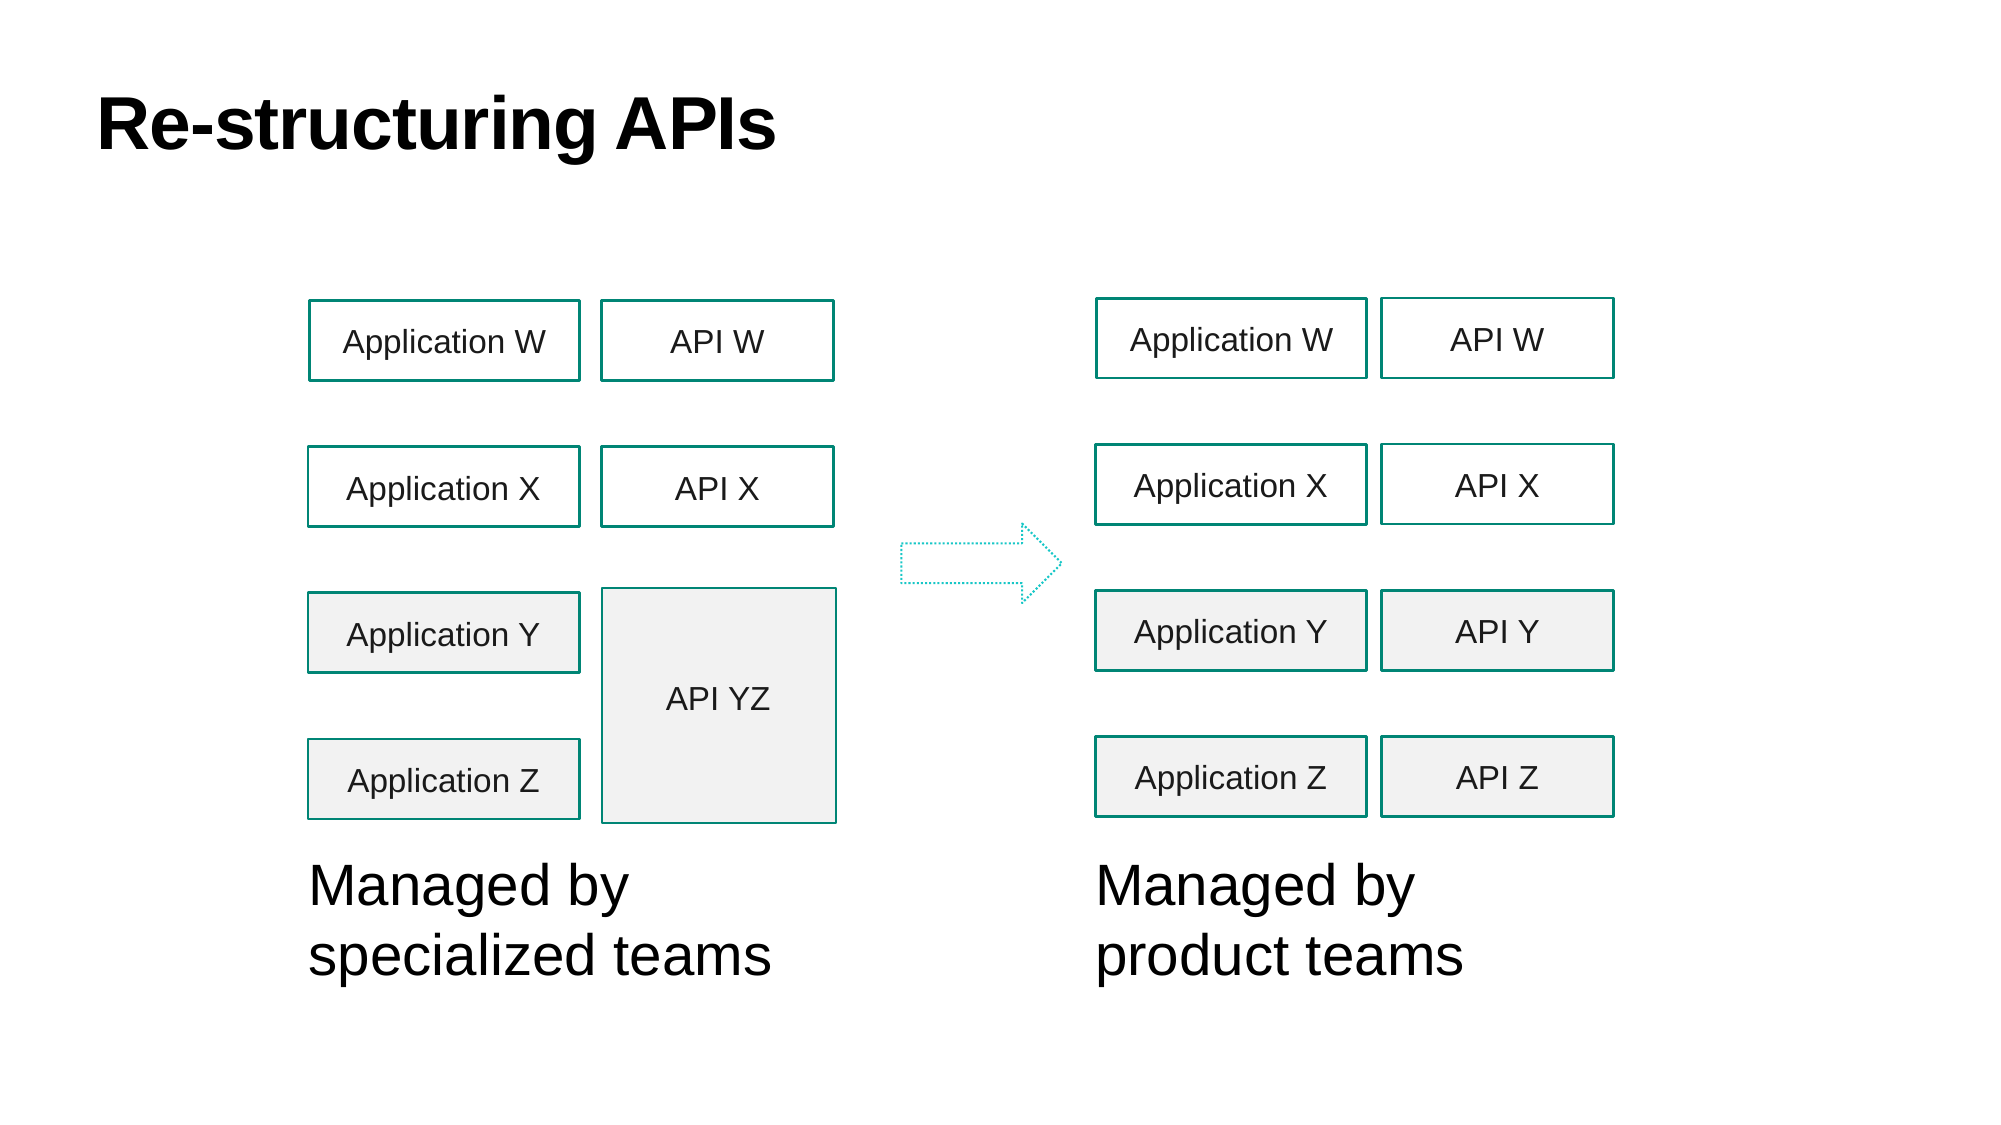

# Re-structuring APIs
API W
Application W
Application W
API W
API X
Application X
API X
Application X

API Y
Application Y

Application Y
API YZ
API Z
Application Z
Application Z
Managed by product teams
Managed by specialized teams